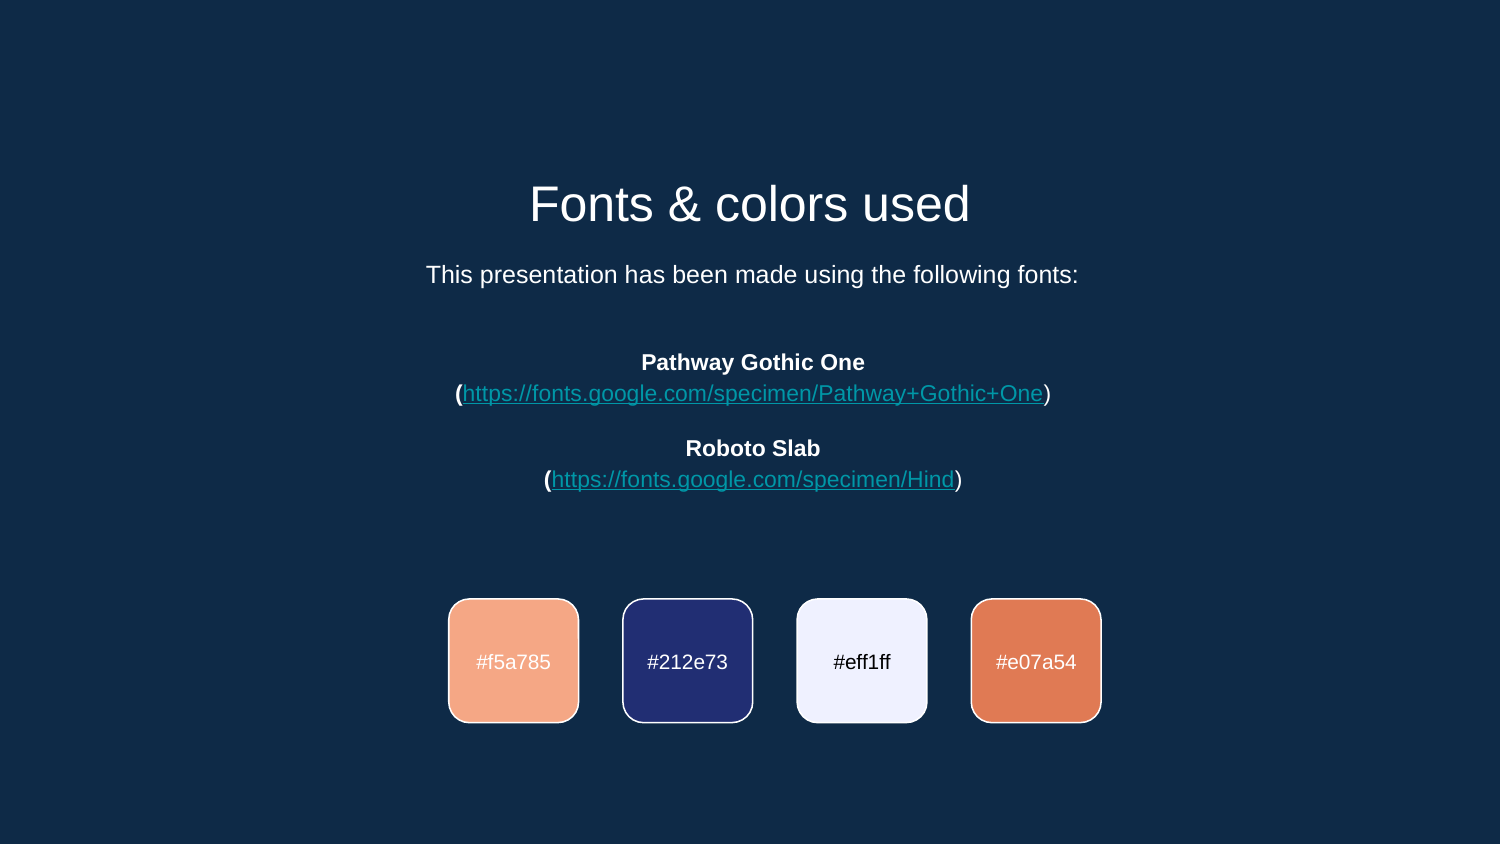

Fonts & colors used
This presentation has been made using the following fonts:

Pathway Gothic One
(https://fonts.google.com/specimen/Pathway+Gothic+One)

Roboto Slab
(https://fonts.google.com/specimen/Hind)

#f5a785
#212e73
#eff1ff
#e07a54